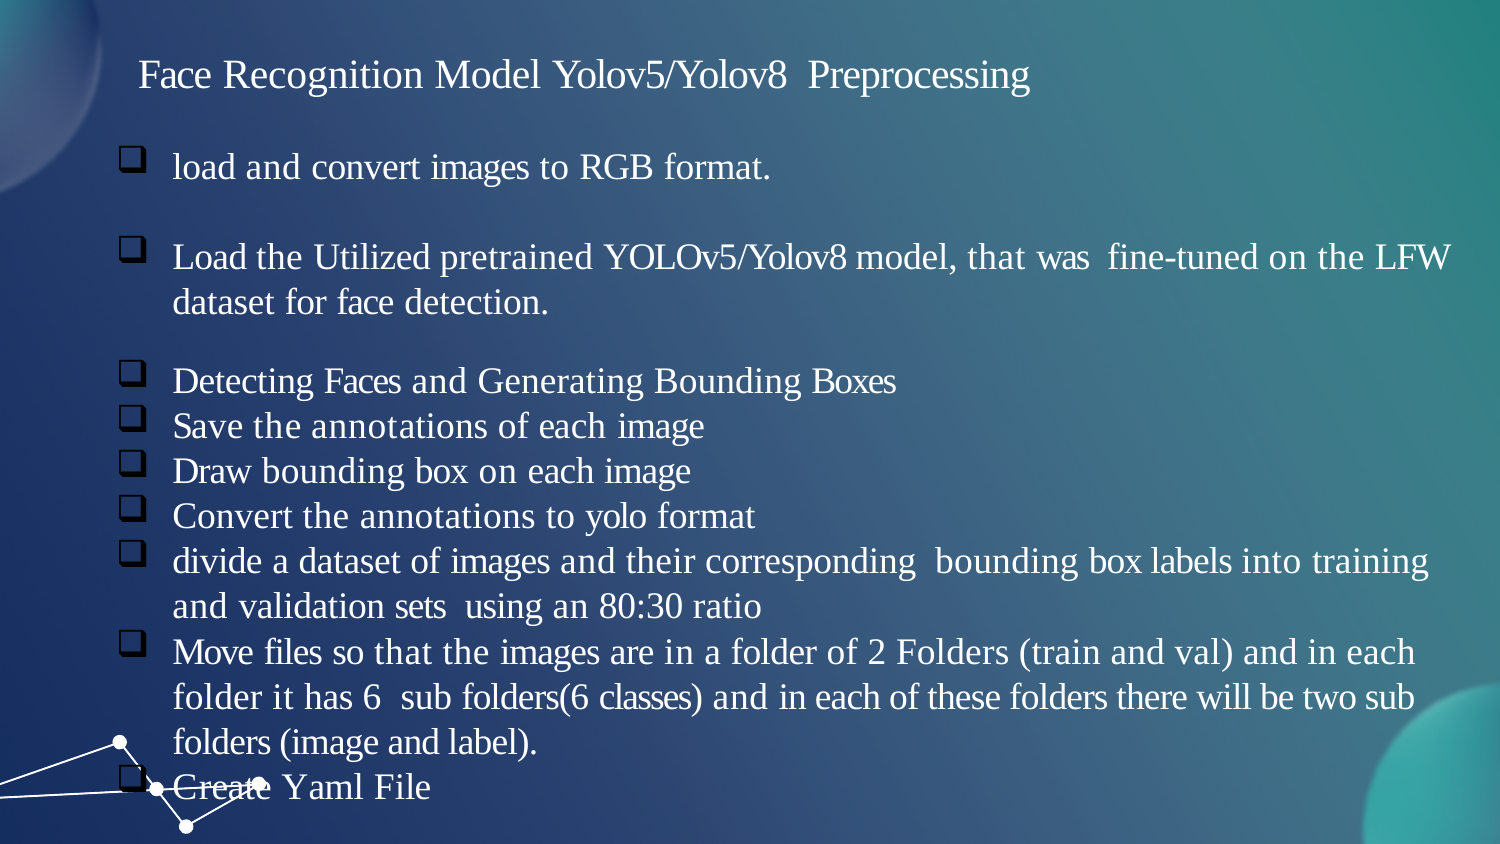

Face Recognition Model Yolov5/Yolov8  Preprocessing

load and convert images to RGB format.

Load the Utilized pretrained YOLOv5/Yolov8 model, that was  fine-tuned on the LFW dataset for face detection.
Detecting Faces and Generating Bounding Boxes
Save the annotations of each image
Draw bounding box on each image
Convert the annotations to yolo format
divide a dataset of images and their corresponding  bounding box labels into training and validation sets  using an 80:30 ratio
Move files so that the images are in a folder of 2 Folders (train and val) and in each folder it has 6  sub folders(6 classes) and in each of these folders there will be two sub folders (image and label).
Create Yaml File